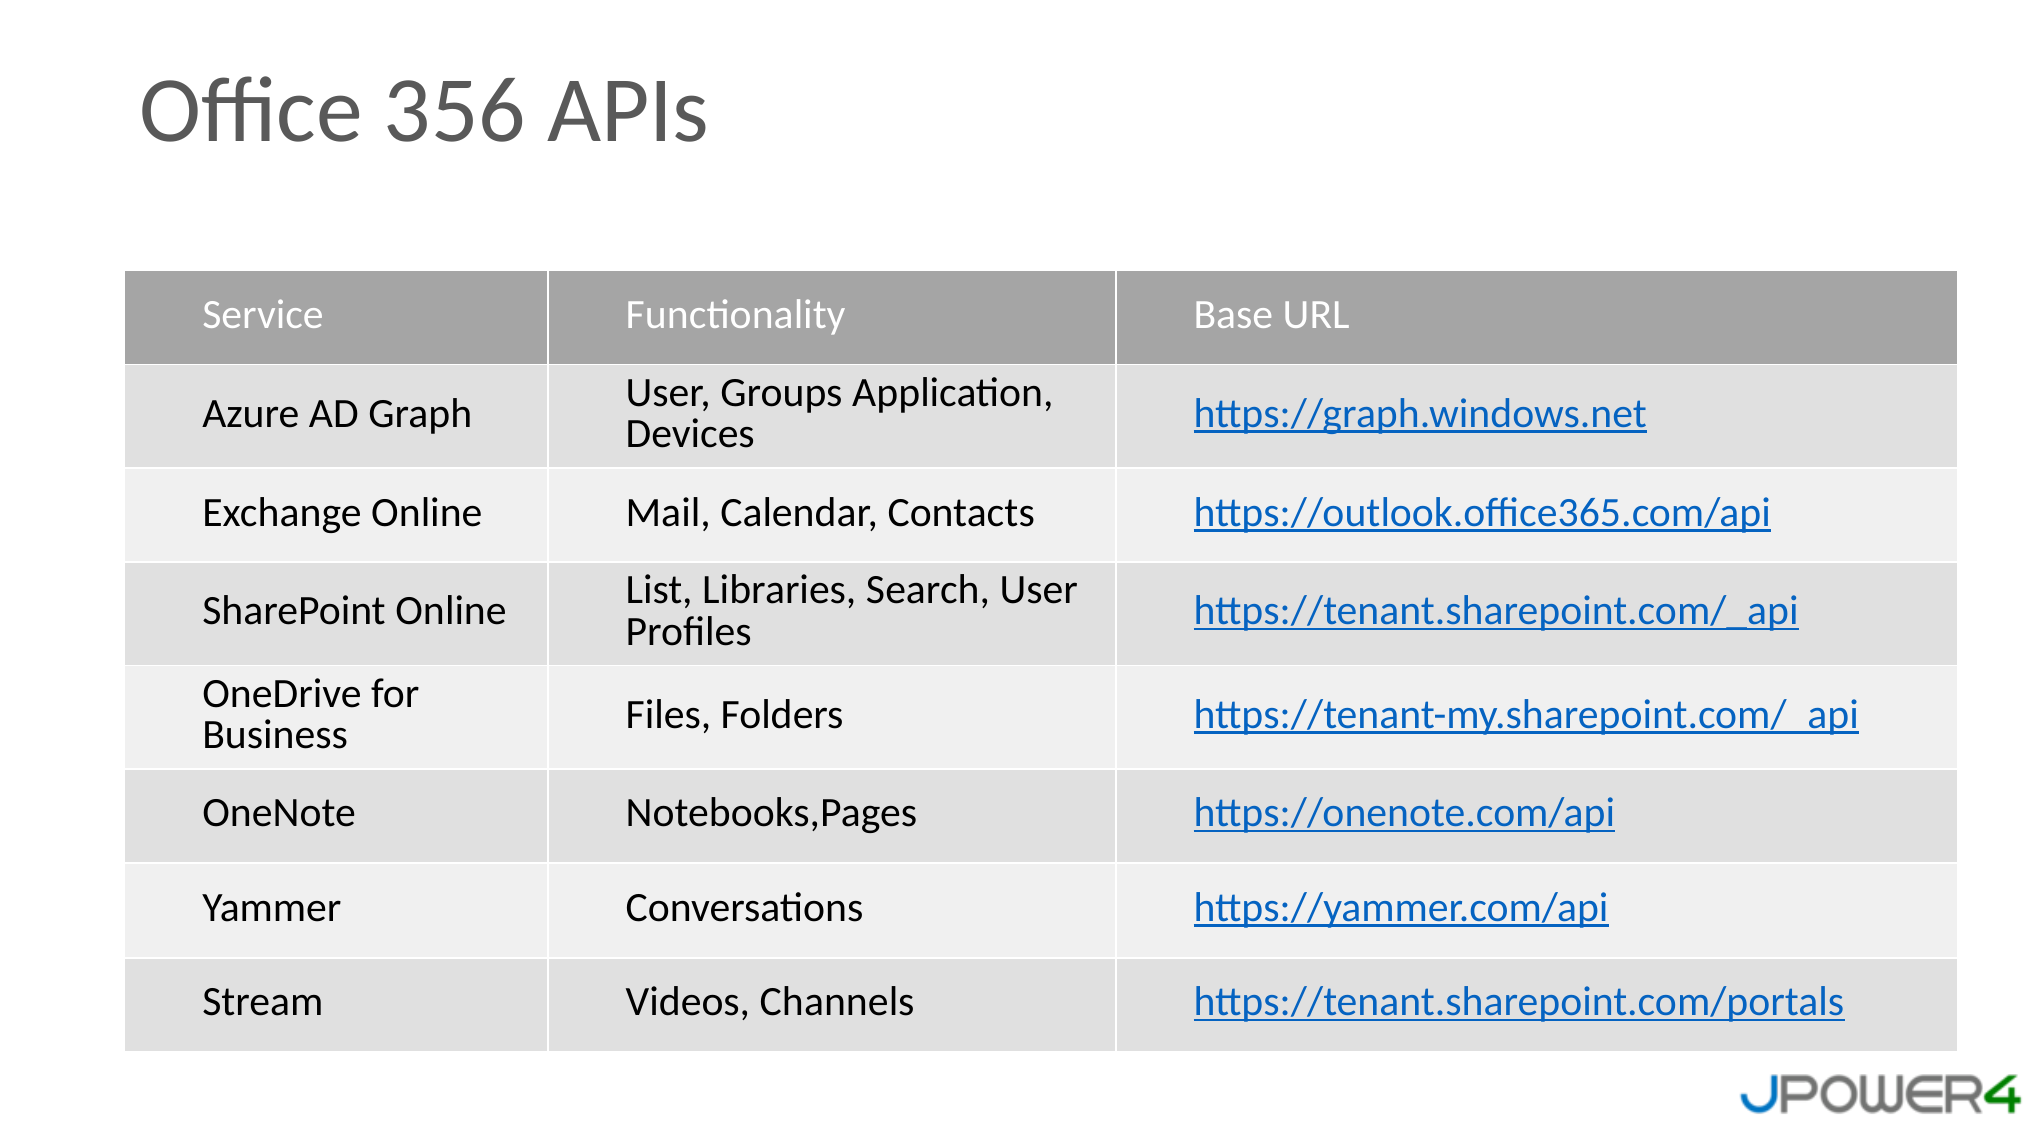

Office 356 APIs
| Service | Functionality | Base URL |
| --- | --- | --- |
| Azure AD Graph | User, Groups Application, Devices | https://graph.windows.net |
| Exchange Online | Mail, Calendar, Contacts | https://outlook.office365.com/api |
| SharePoint Online | List, Libraries, Search, User Profiles | https://tenant.sharepoint.com/\_api |
| OneDrive for Business | Files, Folders | https://tenant-my.sharepoint.com/\_api |
| OneNote | Notebooks,Pages | https://onenote.com/api |
| Yammer | Conversations | https://yammer.com/api |
| Stream | Videos, Channels | https://tenant.sharepoint.com/portals |